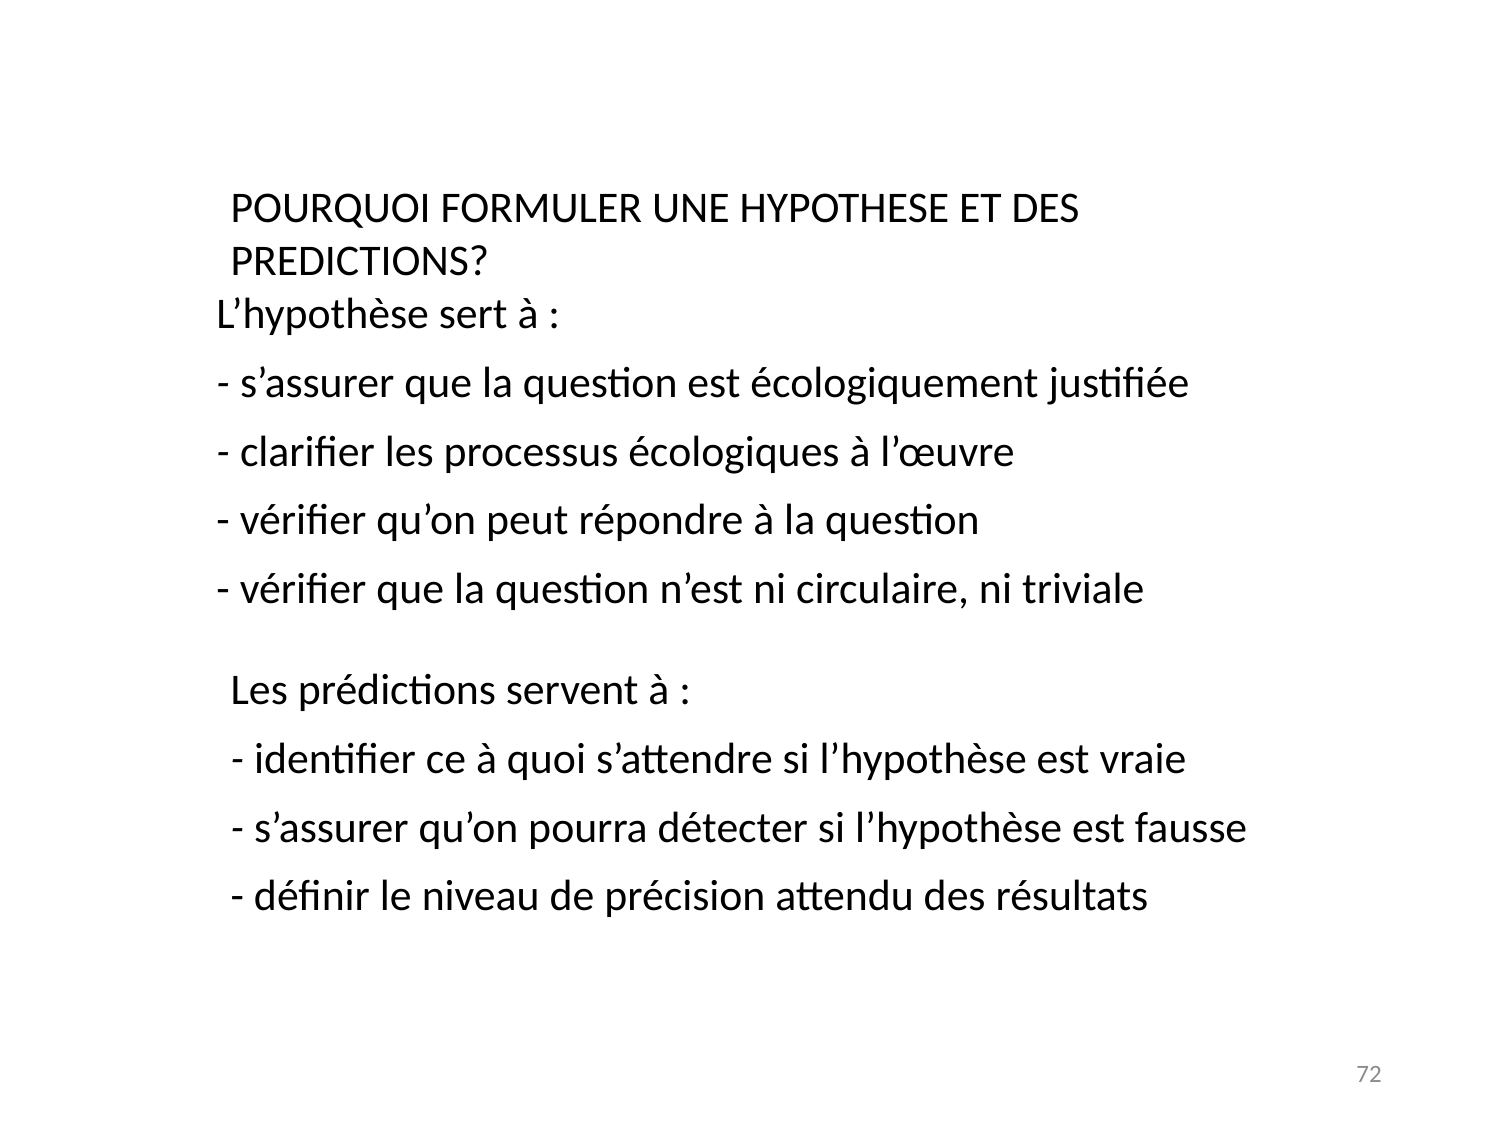

Pourquoi formuler une hypothese et des predictions?
L’hypothèse sert à :
- s’assurer que la question est écologiquement justifiée
- clarifier les processus écologiques à l’œuvre
- vérifier qu’on peut répondre à la question
- vérifier que la question n’est ni circulaire, ni triviale
Les prédictions servent à :
- identifier ce à quoi s’attendre si l’hypothèse est vraie
- s’assurer qu’on pourra détecter si l’hypothèse est fausse
- définir le niveau de précision attendu des résultats

72